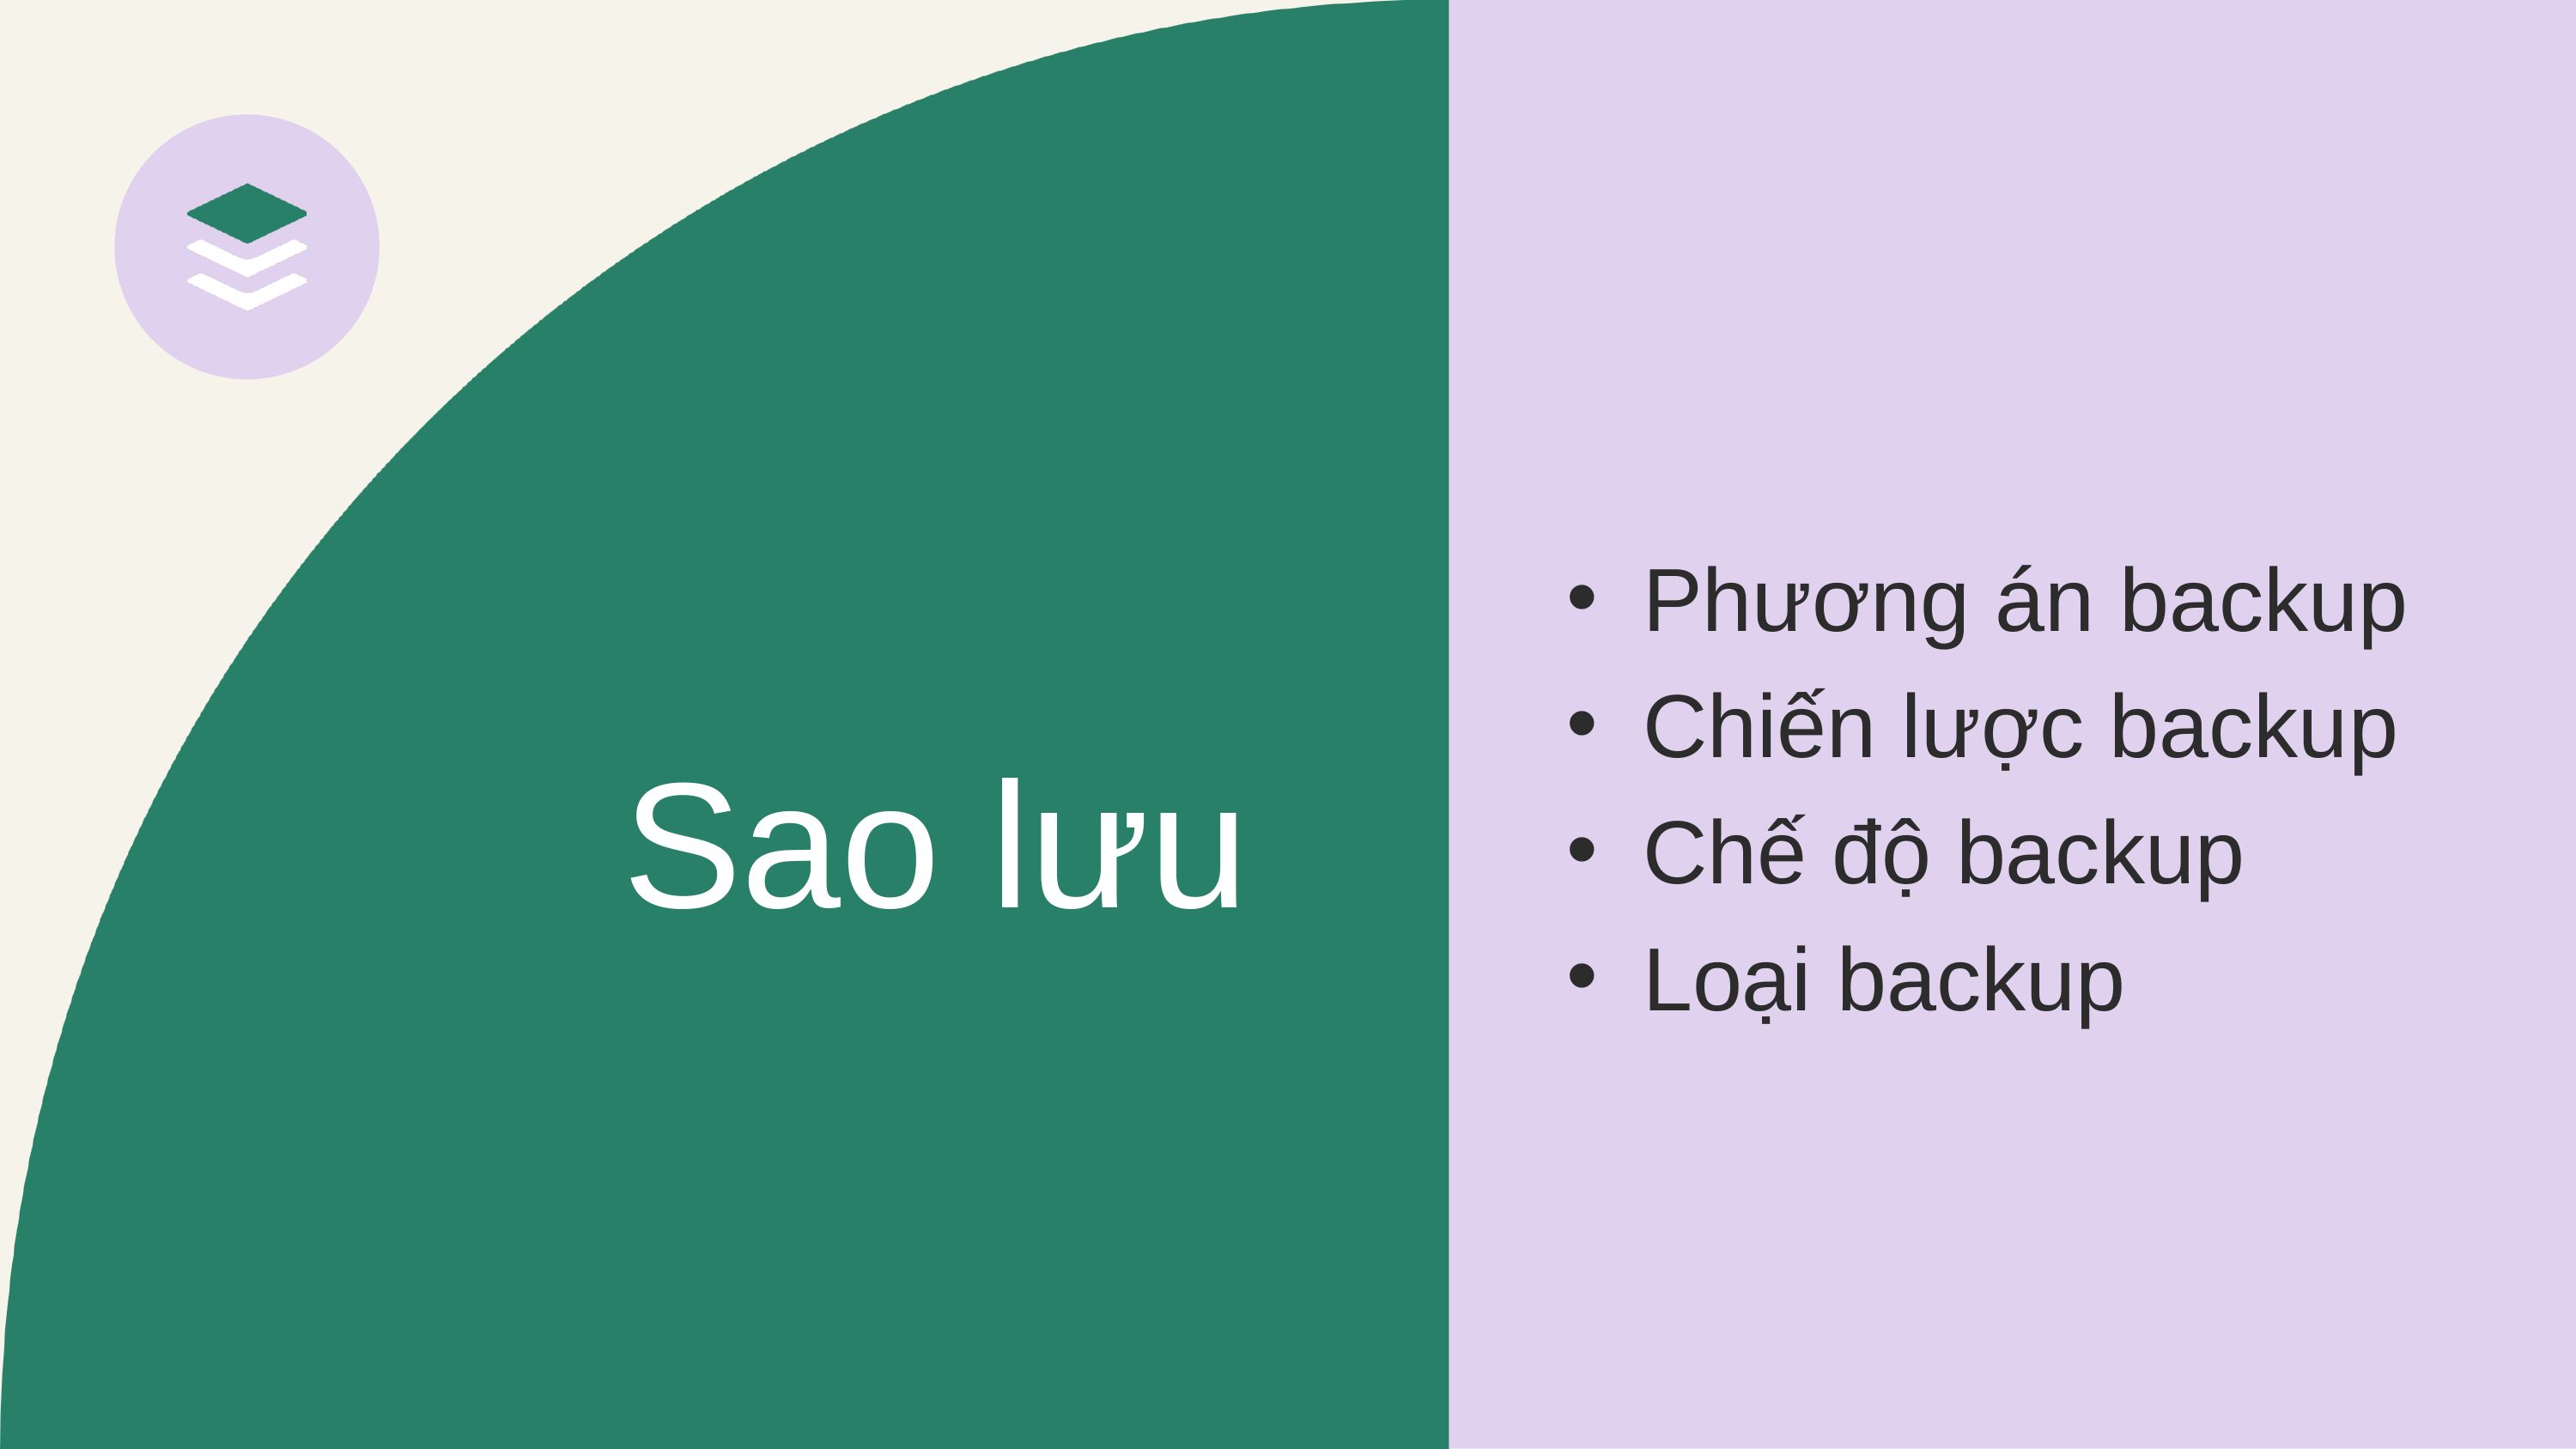

Phương án backup
Chiến lược backup
Chế độ backup
Loại backup
Sao lưu